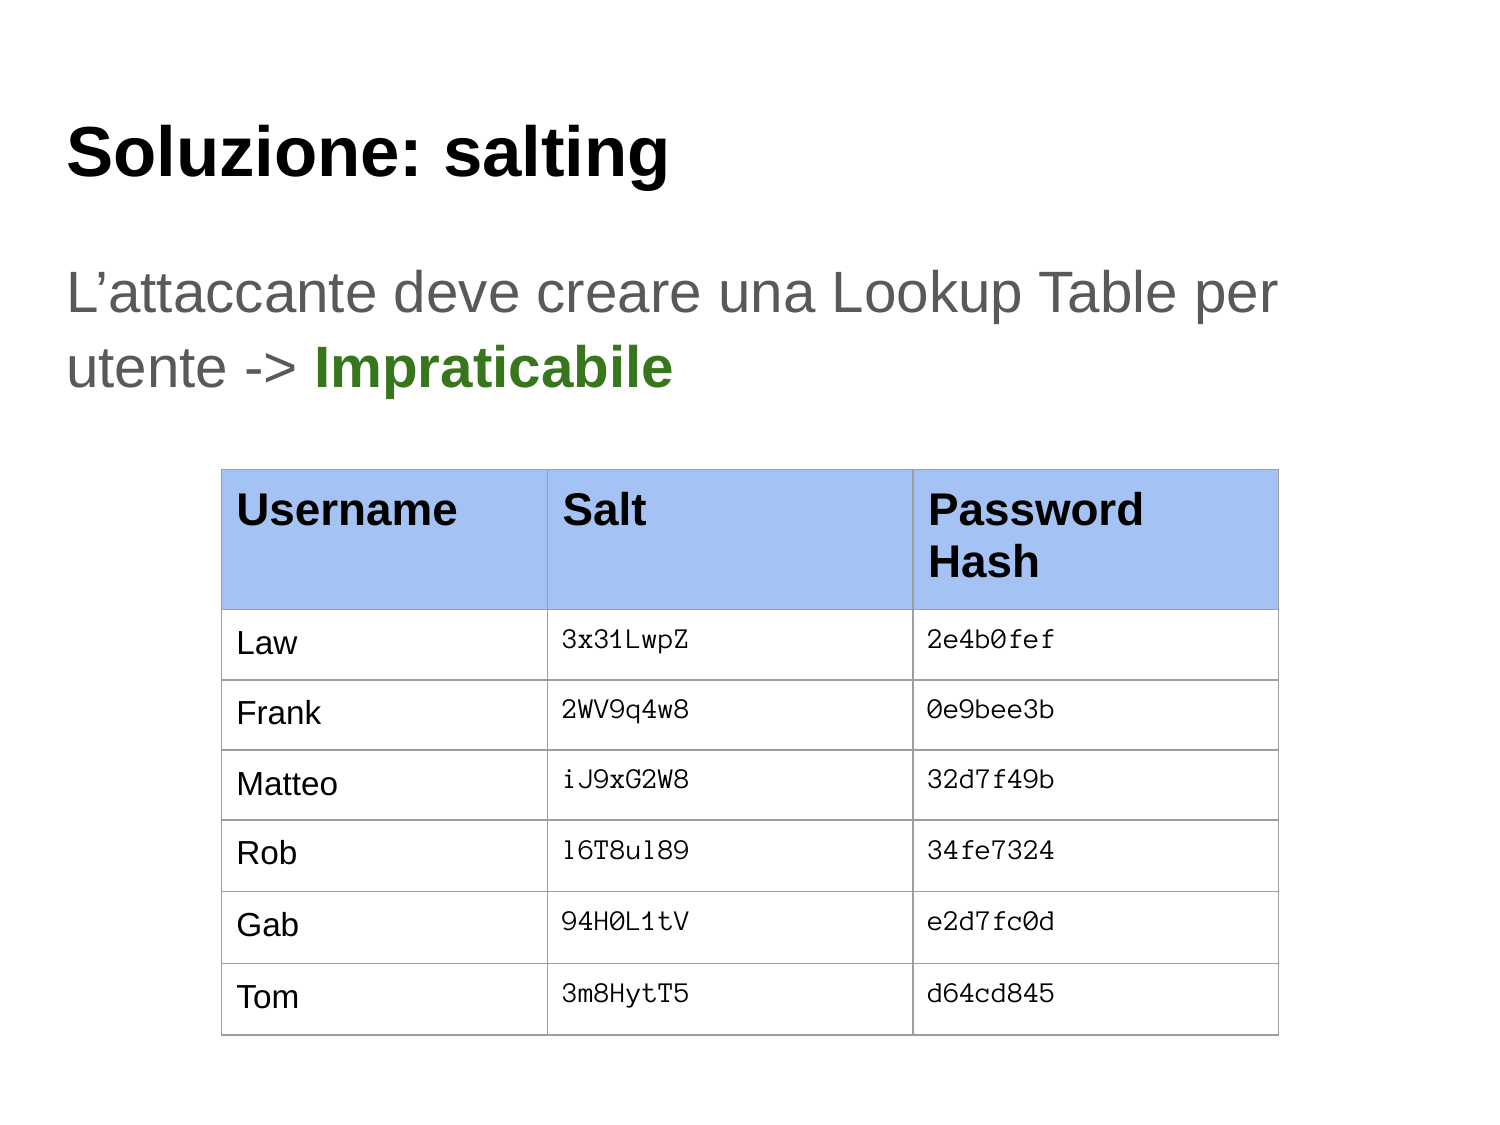

# Soluzione: salting
L’attaccante deve creare una Lookup Table per utente -> Impraticabile
| Username | Salt | Password Hash |
| --- | --- | --- |
| Law | 3x31LwpZ | 2e4b0fef |
| Frank | 2WV9q4w8 | 0e9bee3b |
| Matteo | iJ9xG2W8 | 32d7f49b |
| Rob | l6T8ul89 | 34fe7324 |
| Gab | 94H0L1tV | e2d7fc0d |
| Tom | 3m8HytT5 | d64cd845 |